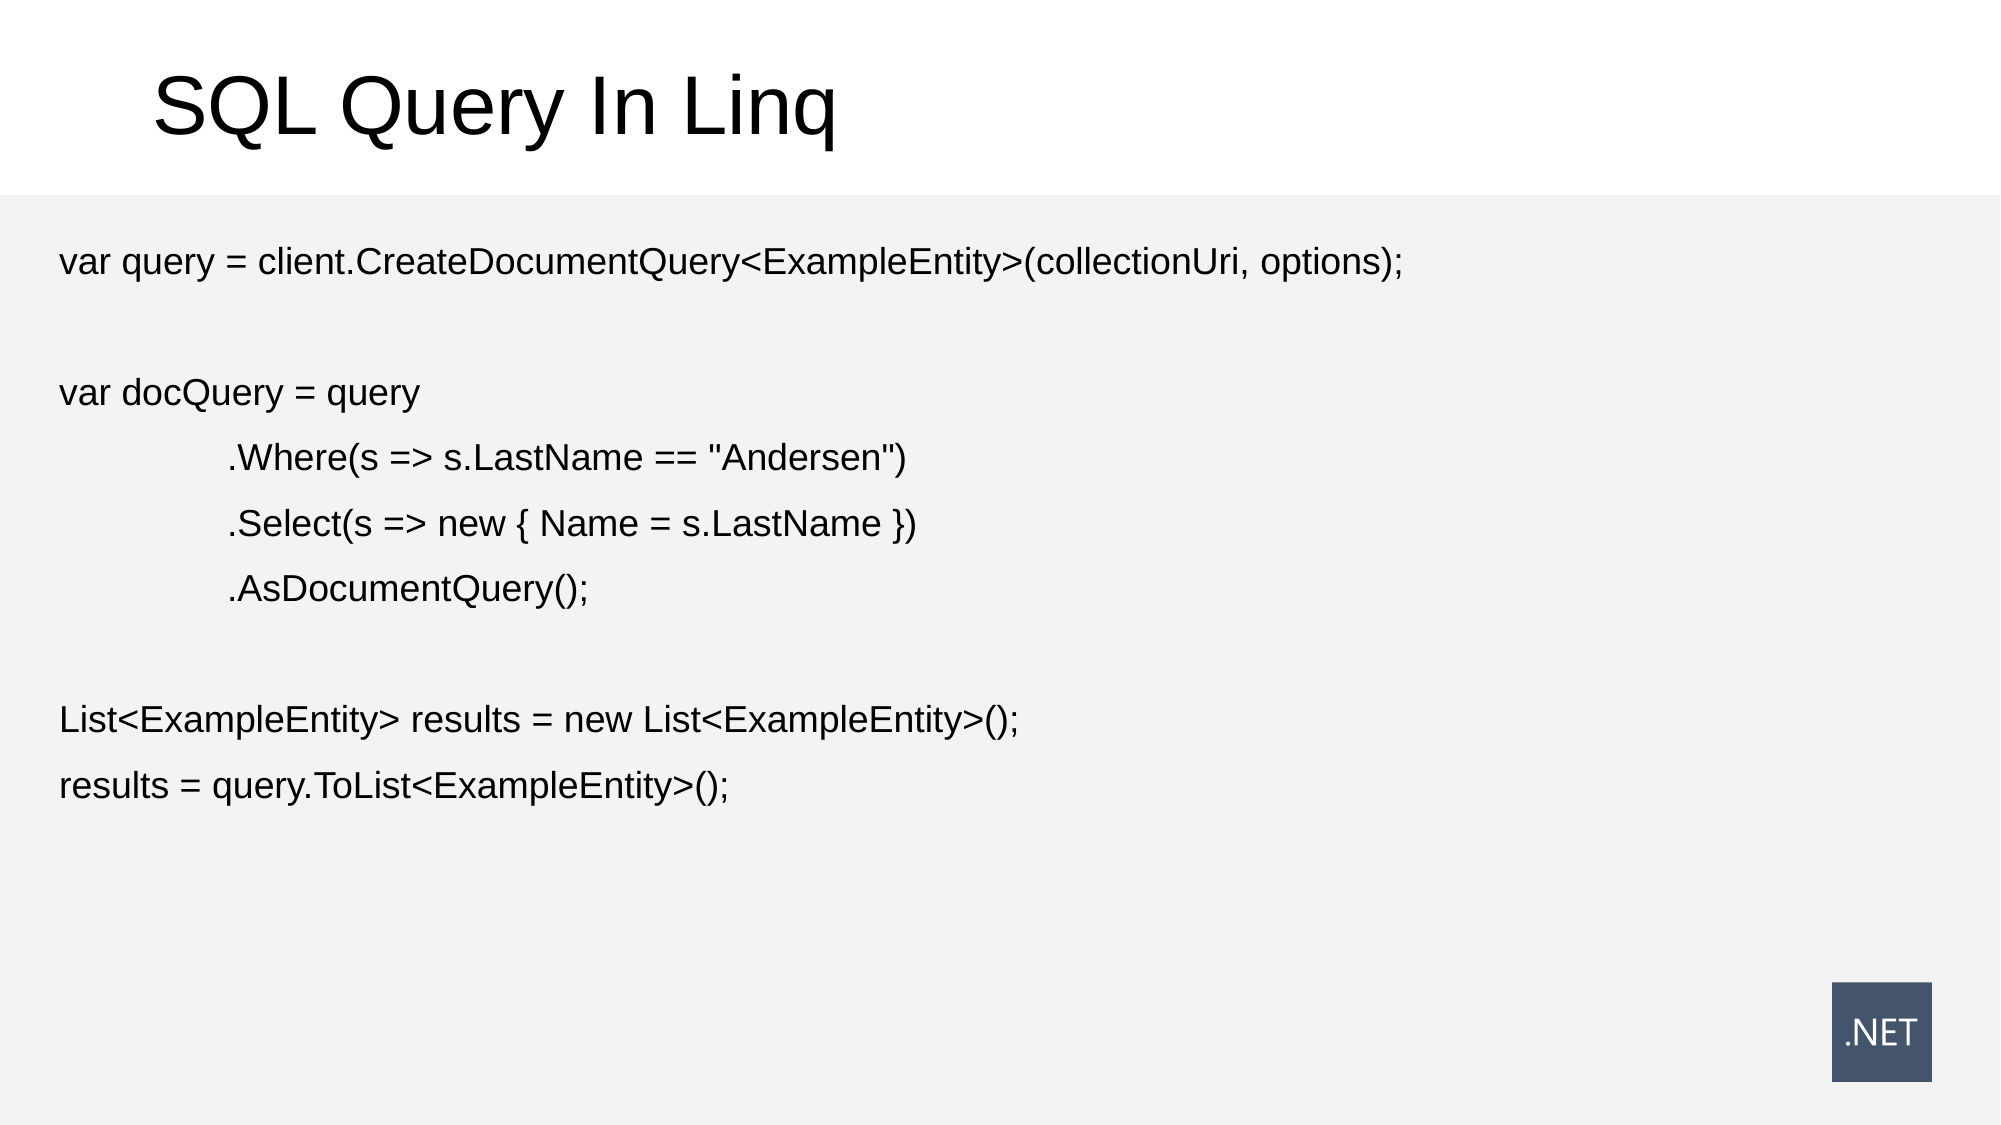

# SQL Query In Linq
var query = client.CreateDocumentQuery<ExampleEntity>(collectionUri, options);

var docQuery = query
                .Where(s => s.LastName == "Andersen")
                .Select(s => new { Name = s.LastName })
                .AsDocumentQuery();

List<ExampleEntity> results = new List<ExampleEntity>();
results = query.ToList<ExampleEntity>();